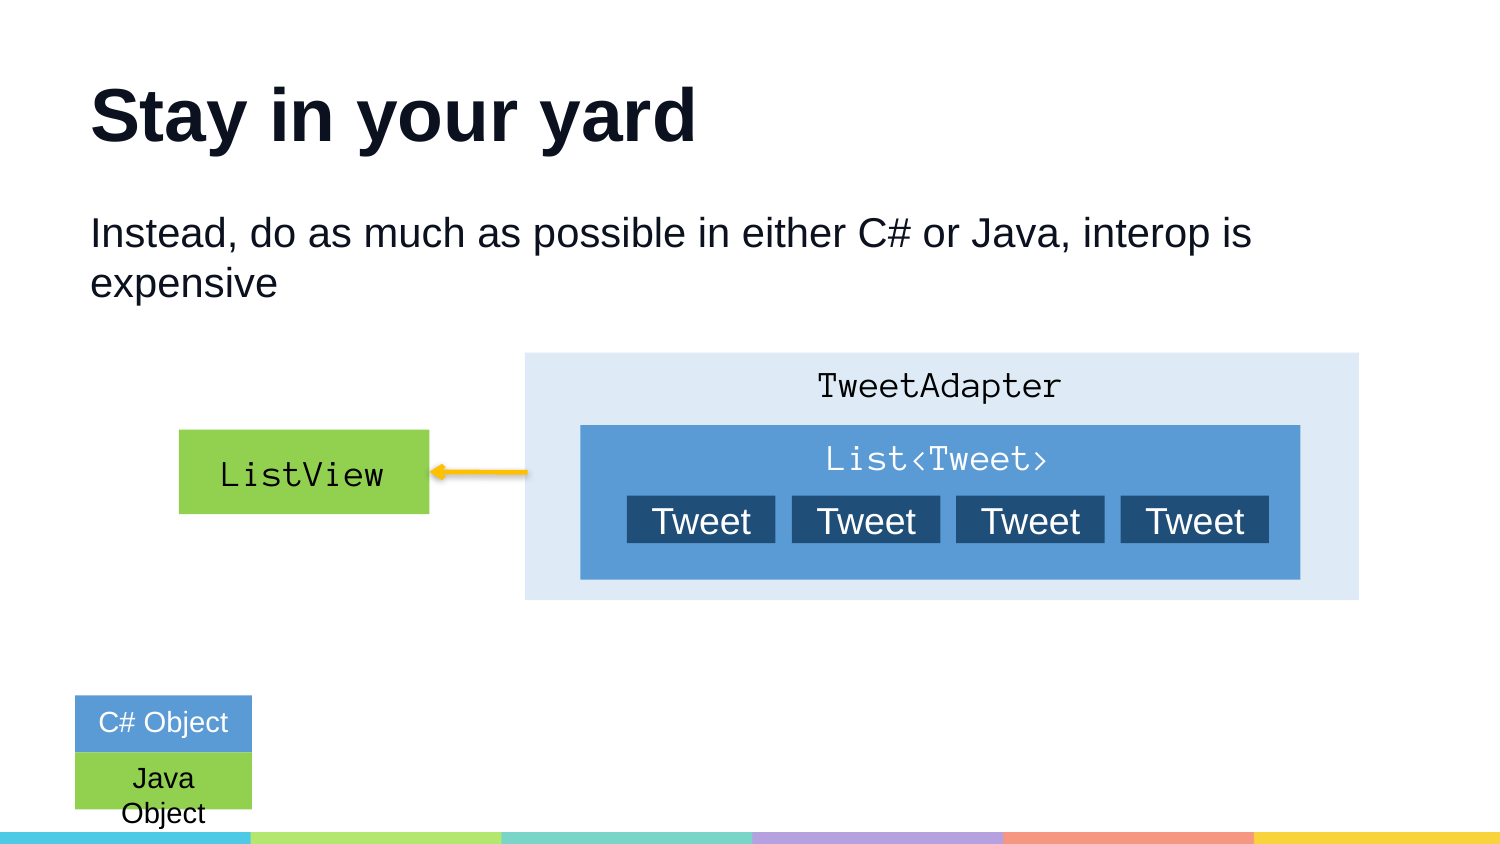

# Stay in your yard
Instead, do as much as possible in either C# or Java, interop is expensive
TweetAdapter
List<Tweet>
Tweet
Tweet
Tweet
Tweet
ListView
C# Object
Java Object